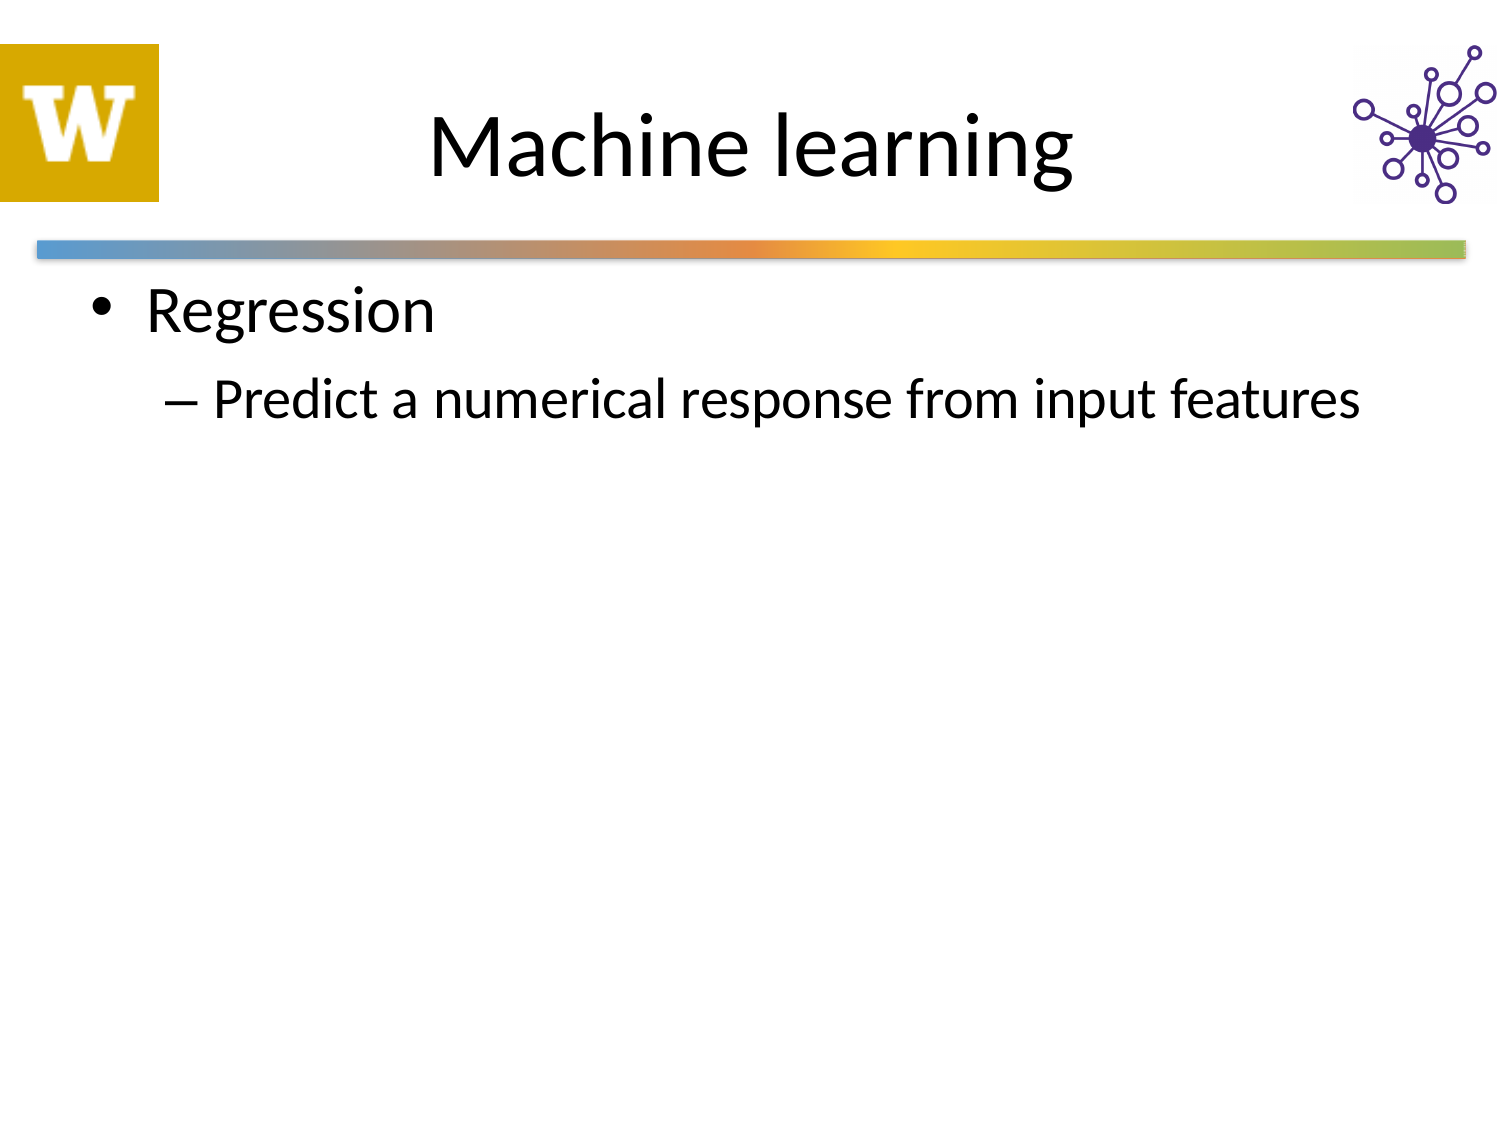

# Machine learning

Regression
– Predict a numerical response from input features